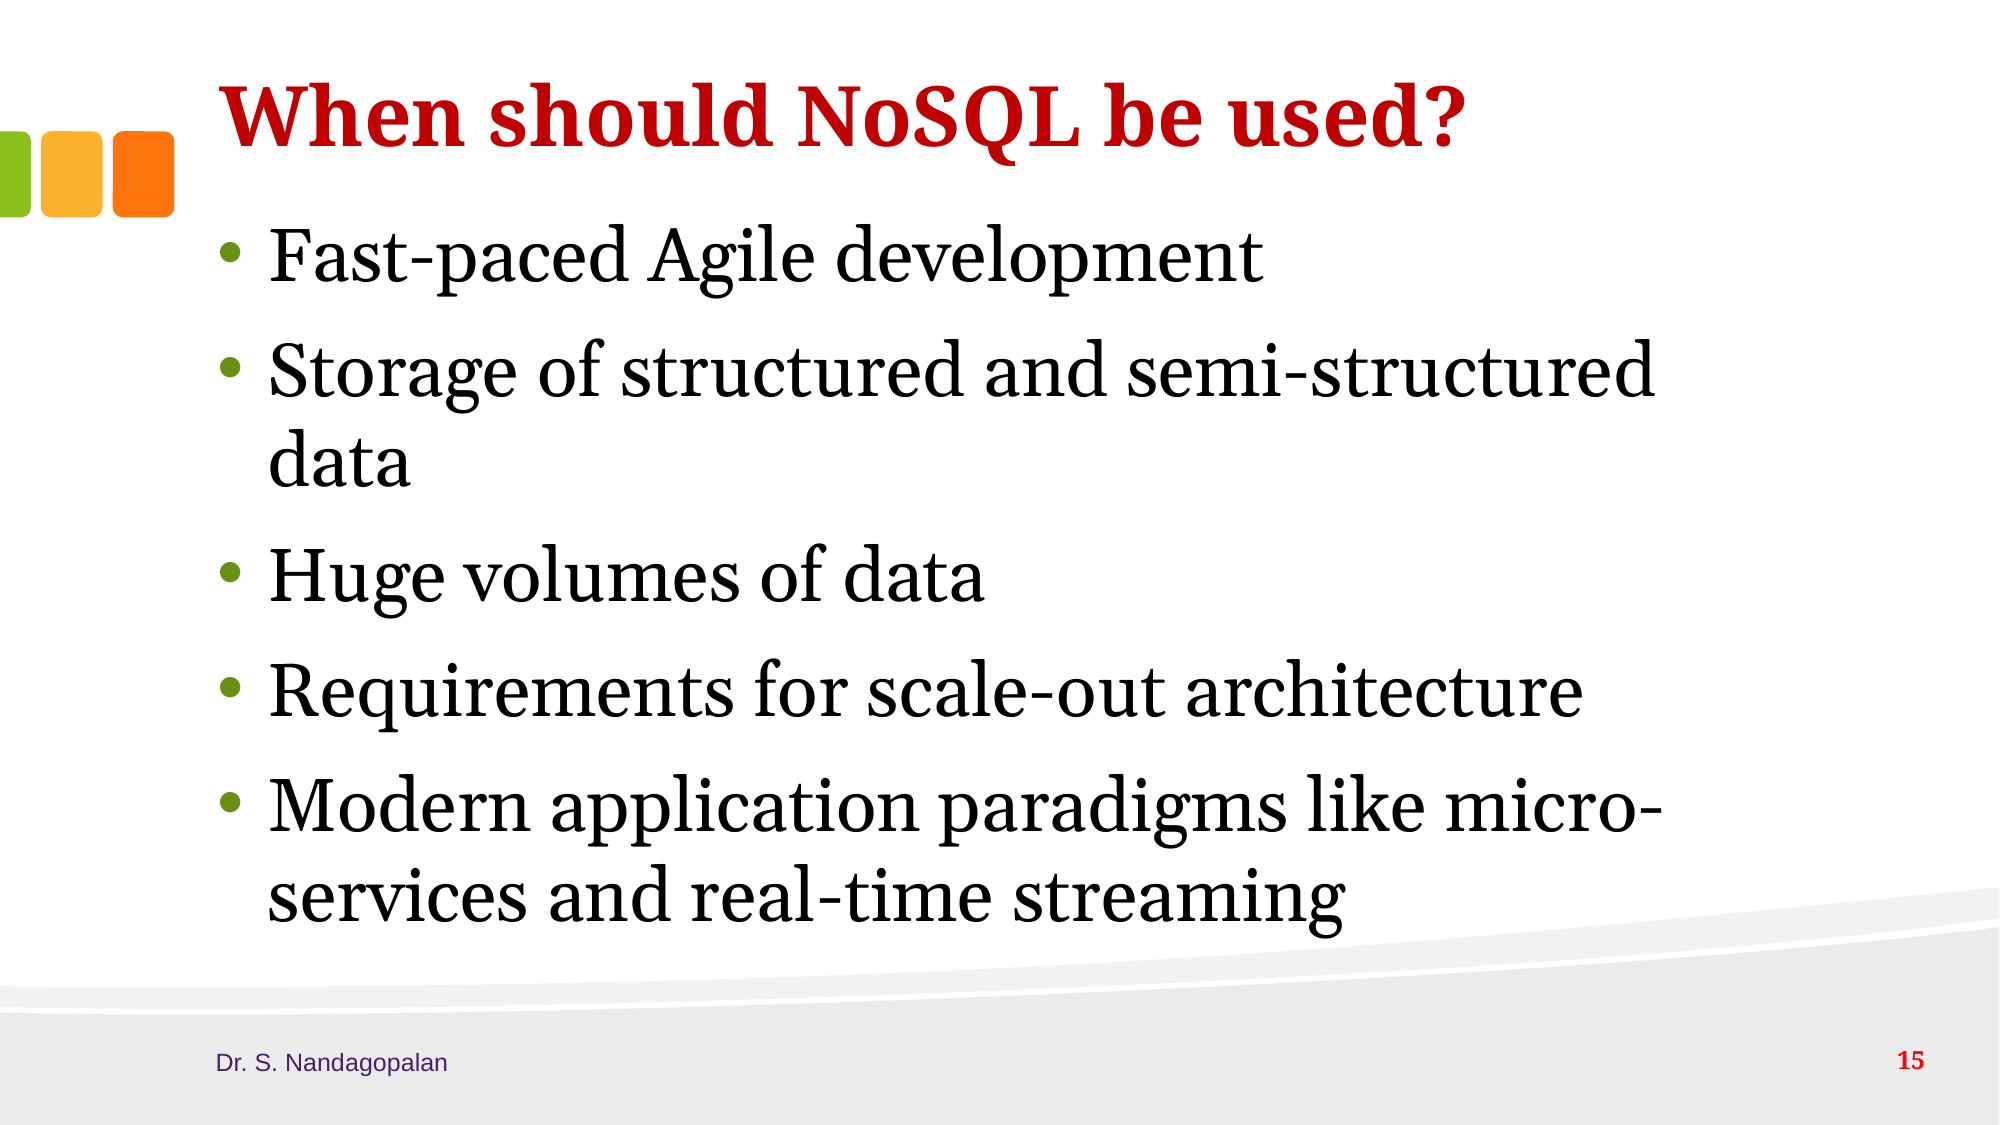

# When should NoSQL be used?
Fast-paced Agile development
Storage of structured and semi-structured data
Huge volumes of data
Requirements for scale-out architecture
Modern application paradigms like micro-services and real-time streaming

Dr. S. Nandagopalan
15